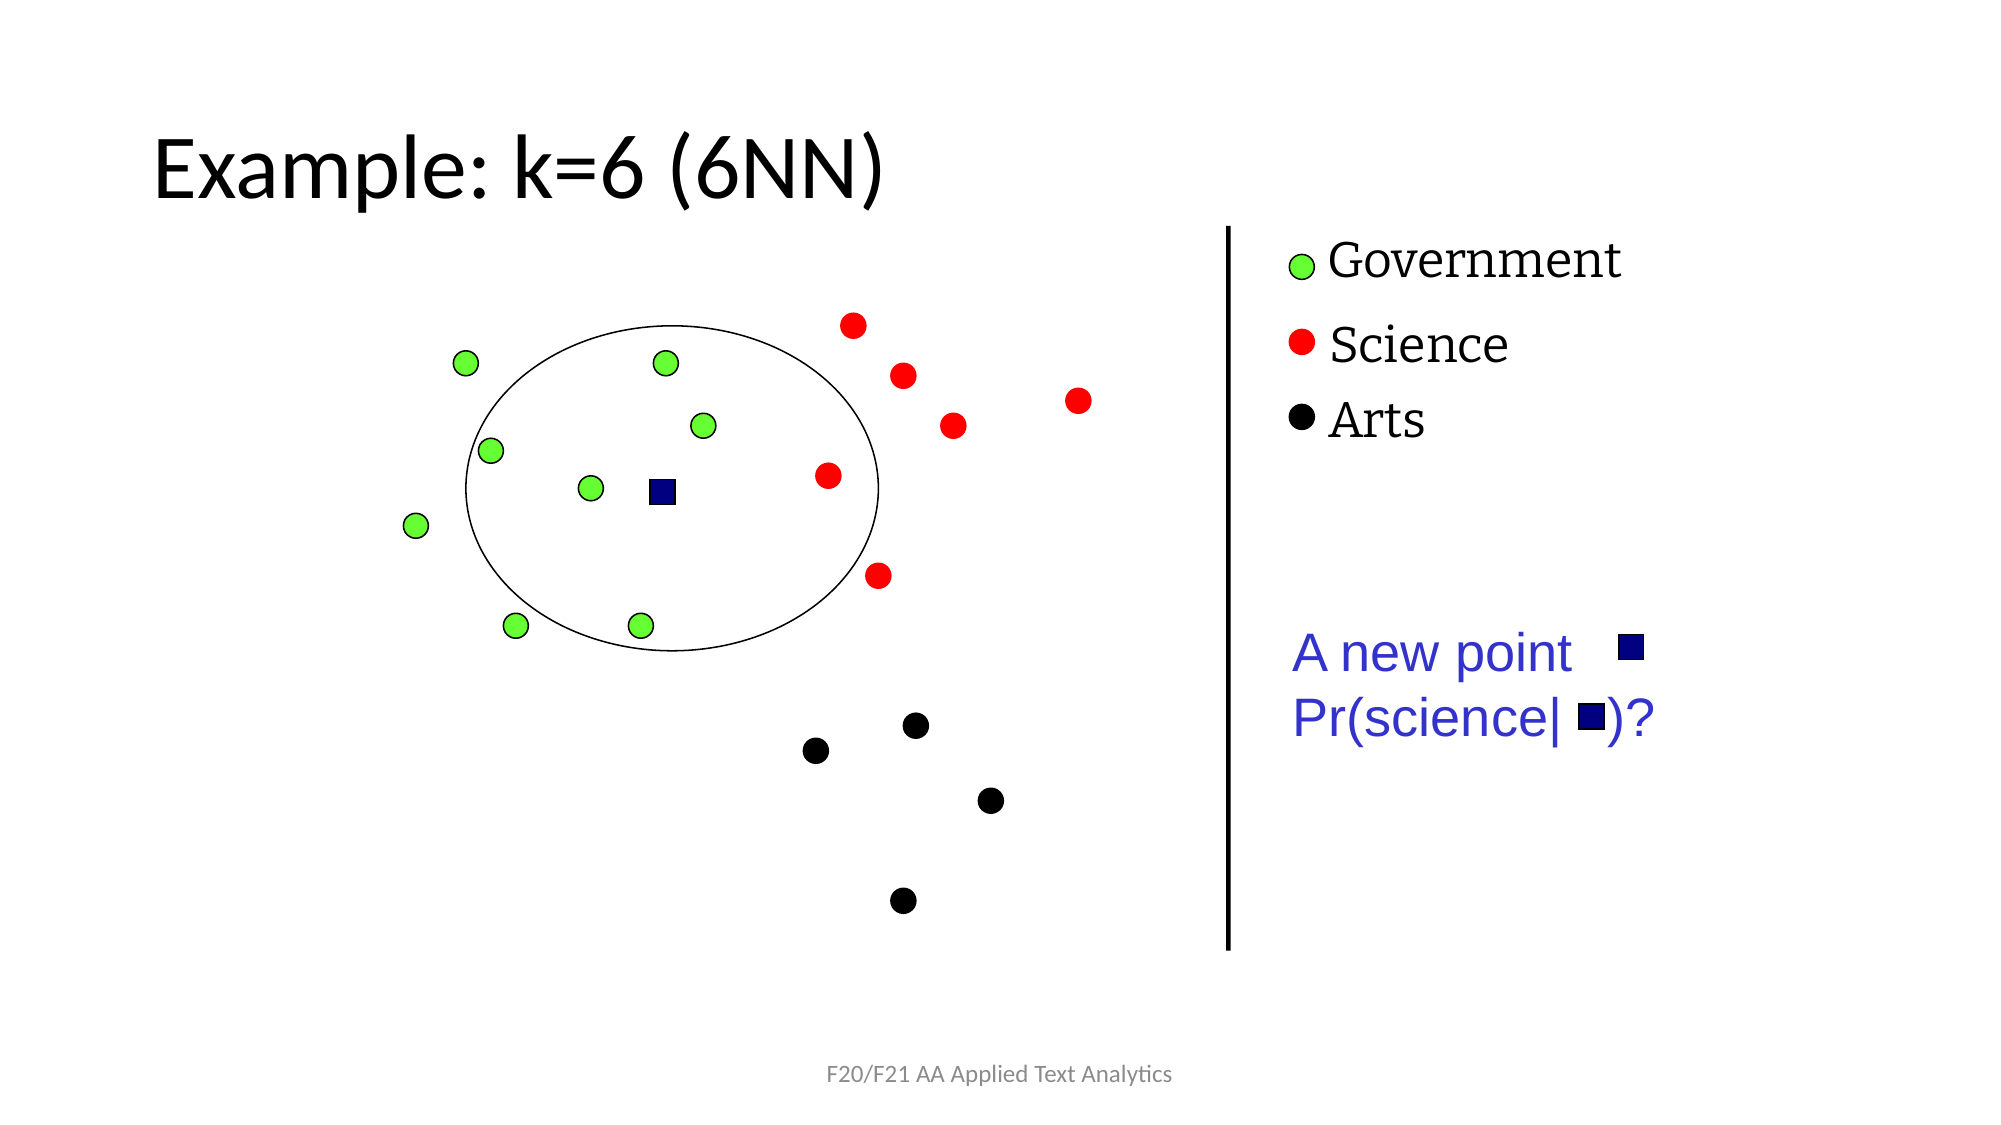

# Example: k=6 (6NN)
Government

Science

A new point
Pr(science|   )?

Arts

F20/F21 AA Applied Text Analytics